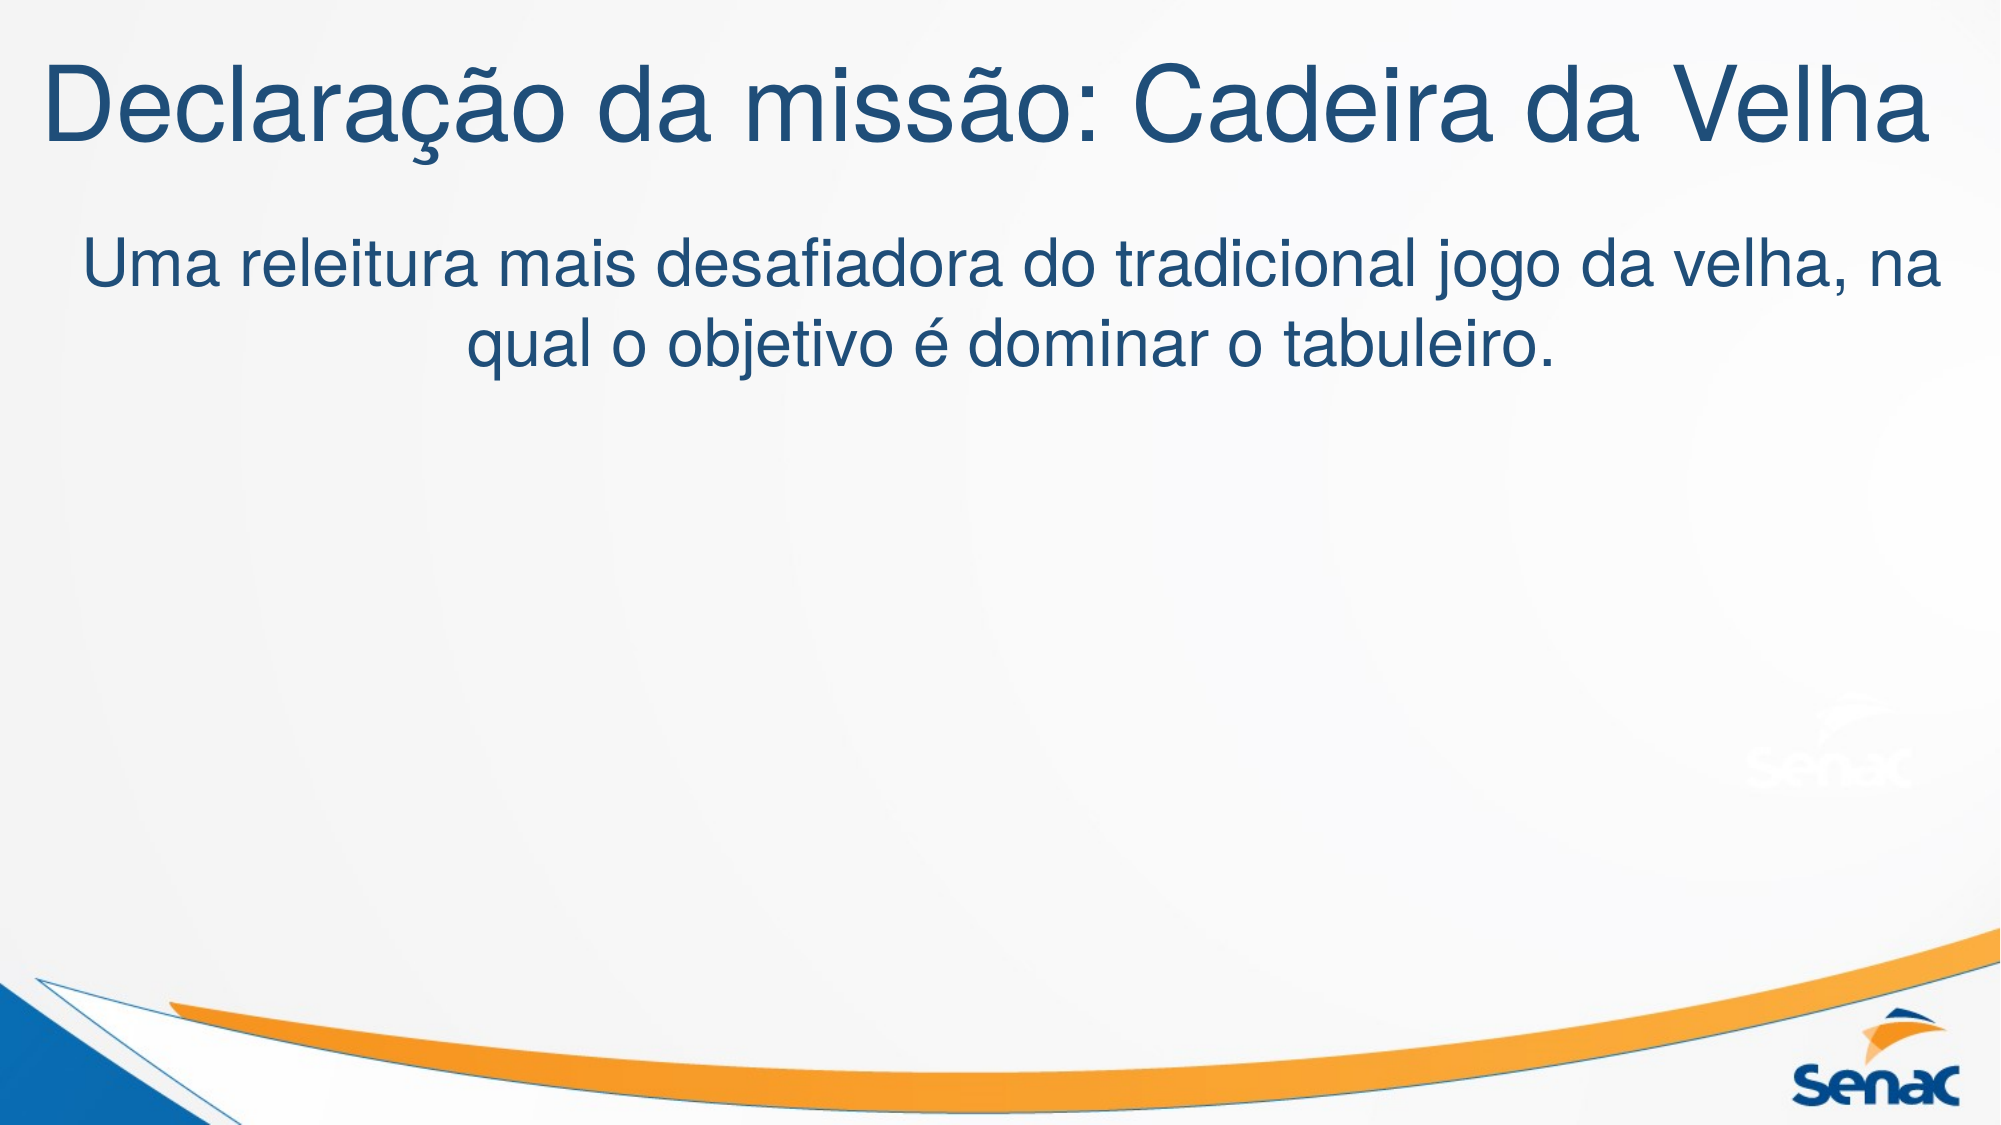

# Declaração da missão: Cadeira da Velha
Uma releitura mais desafiadora do tradicional jogo da velha, na qual o objetivo é dominar o tabuleiro.